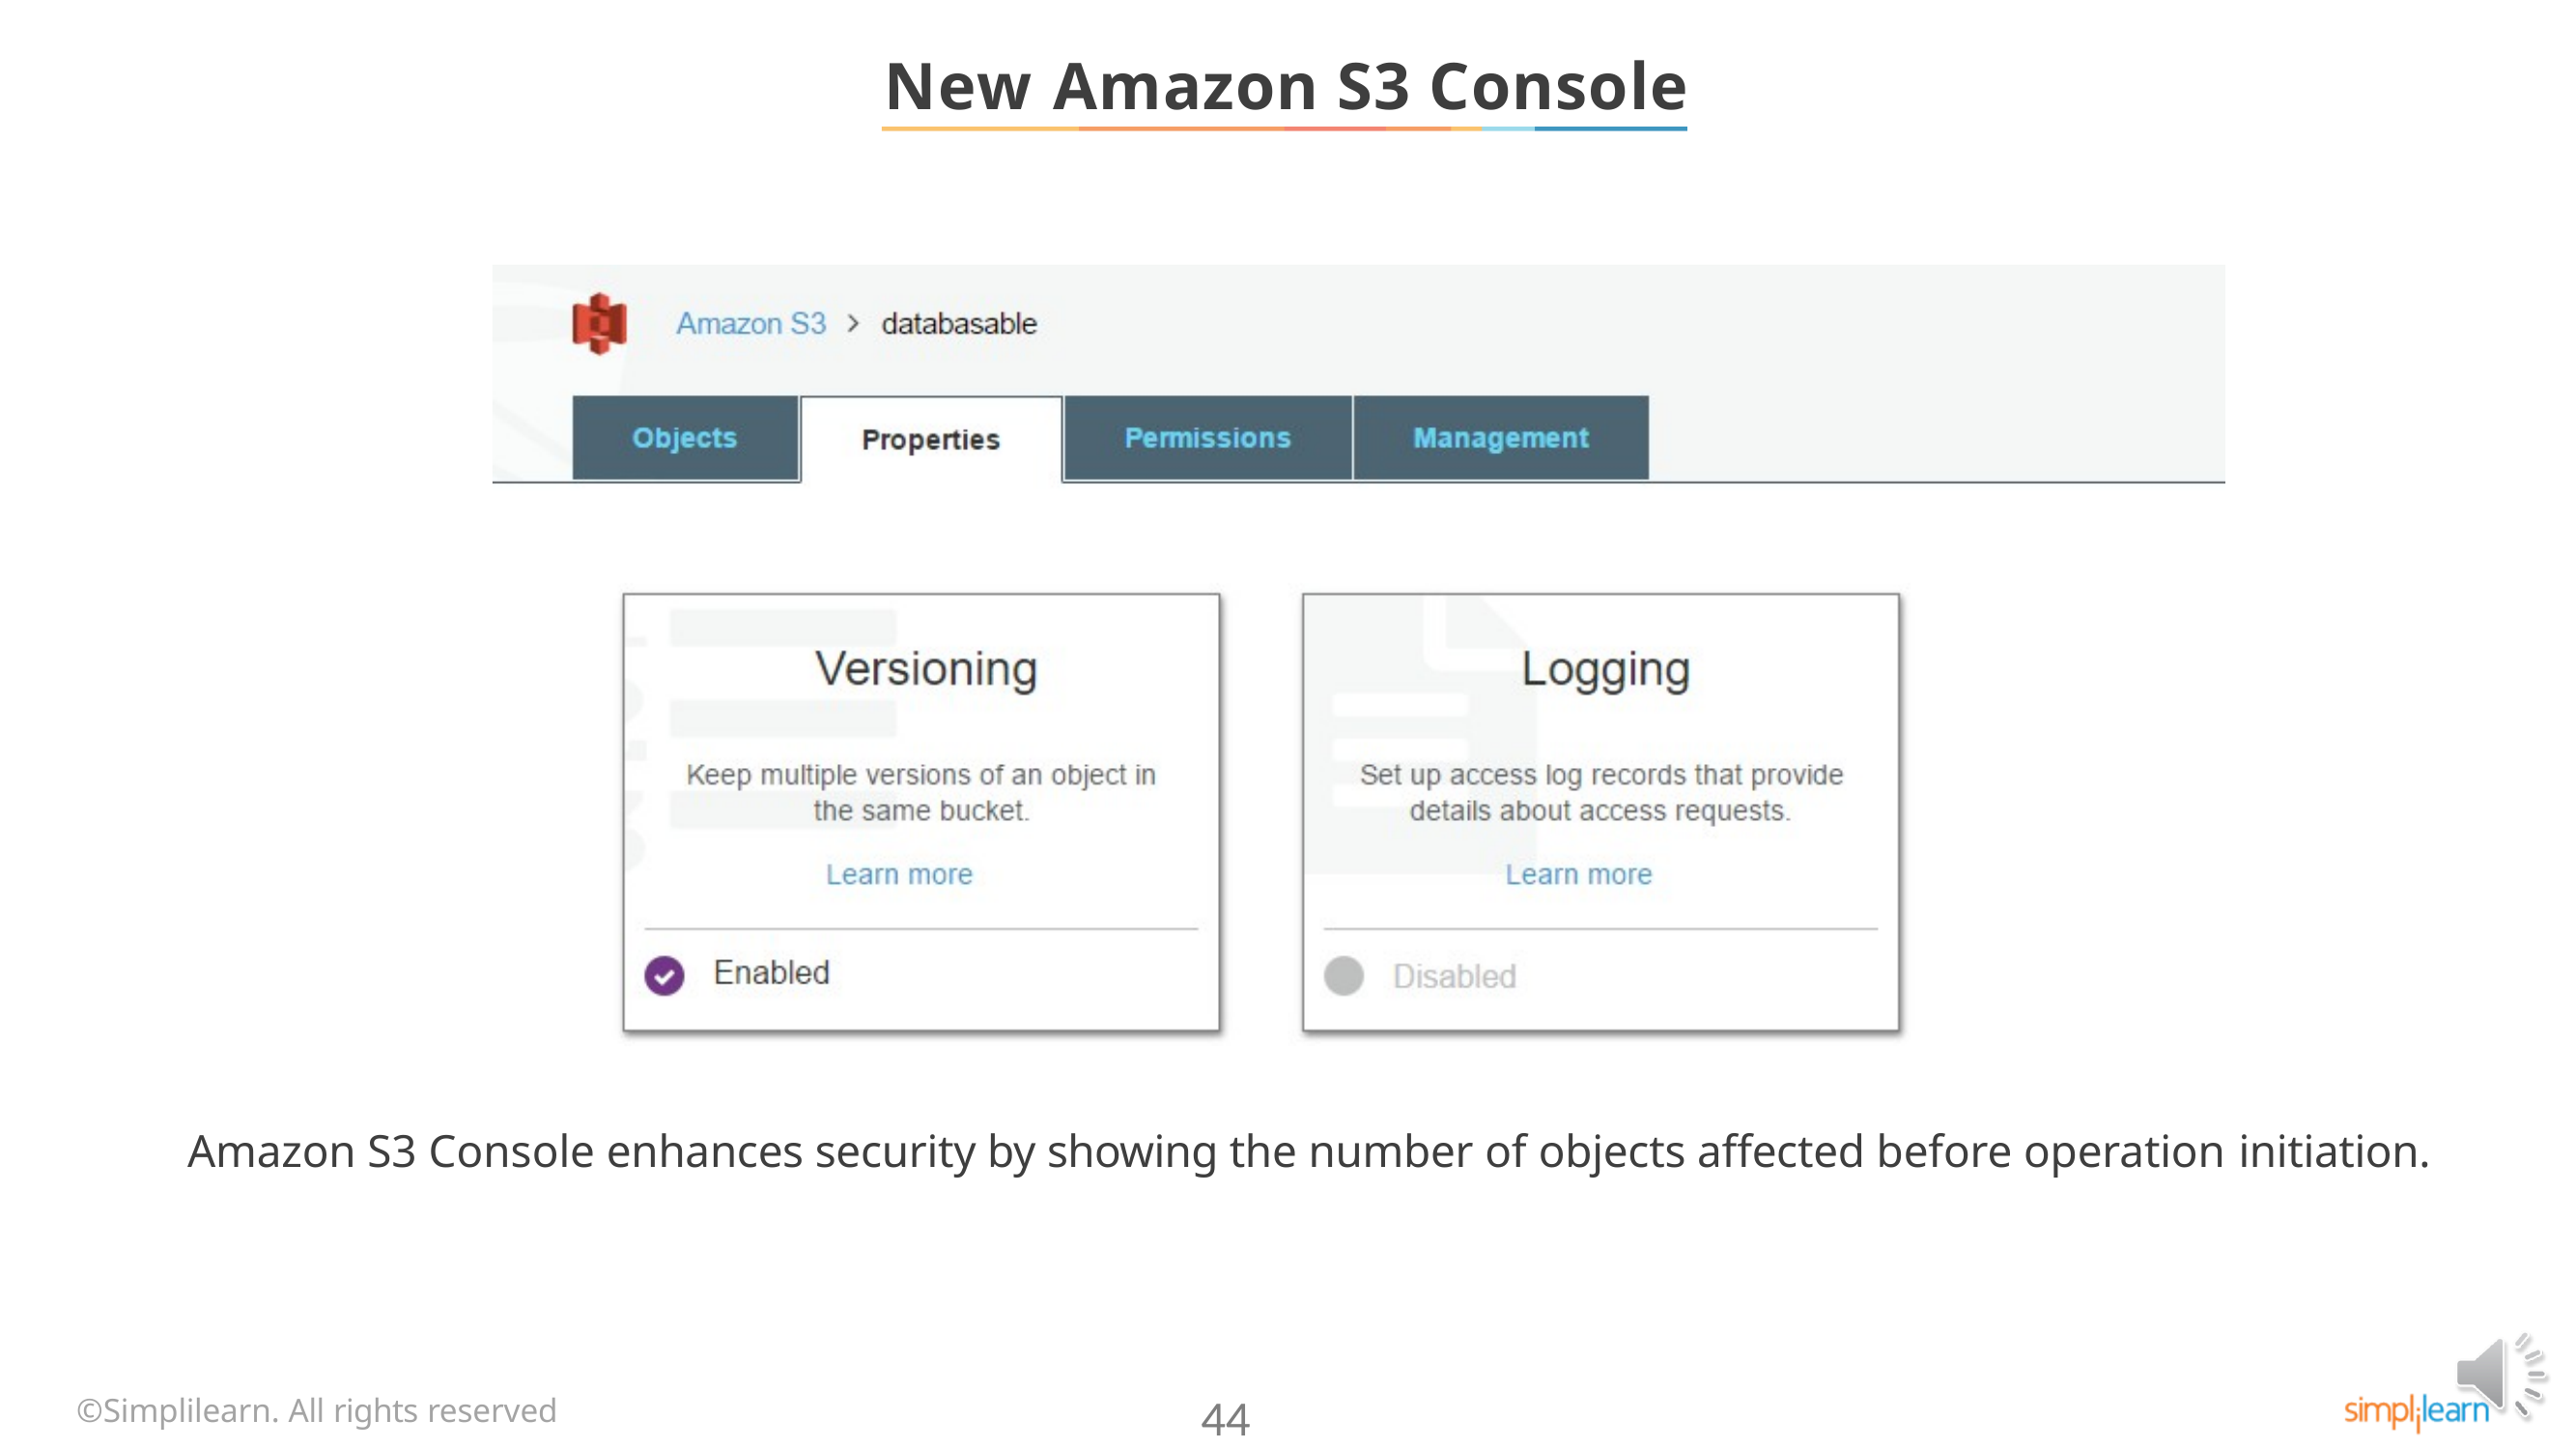

# New Amazon S3 Console

Amazon S3 Console enhances security by showing the number of objects affected before operation initiation.

©Simplilearn. All rights reserved
44